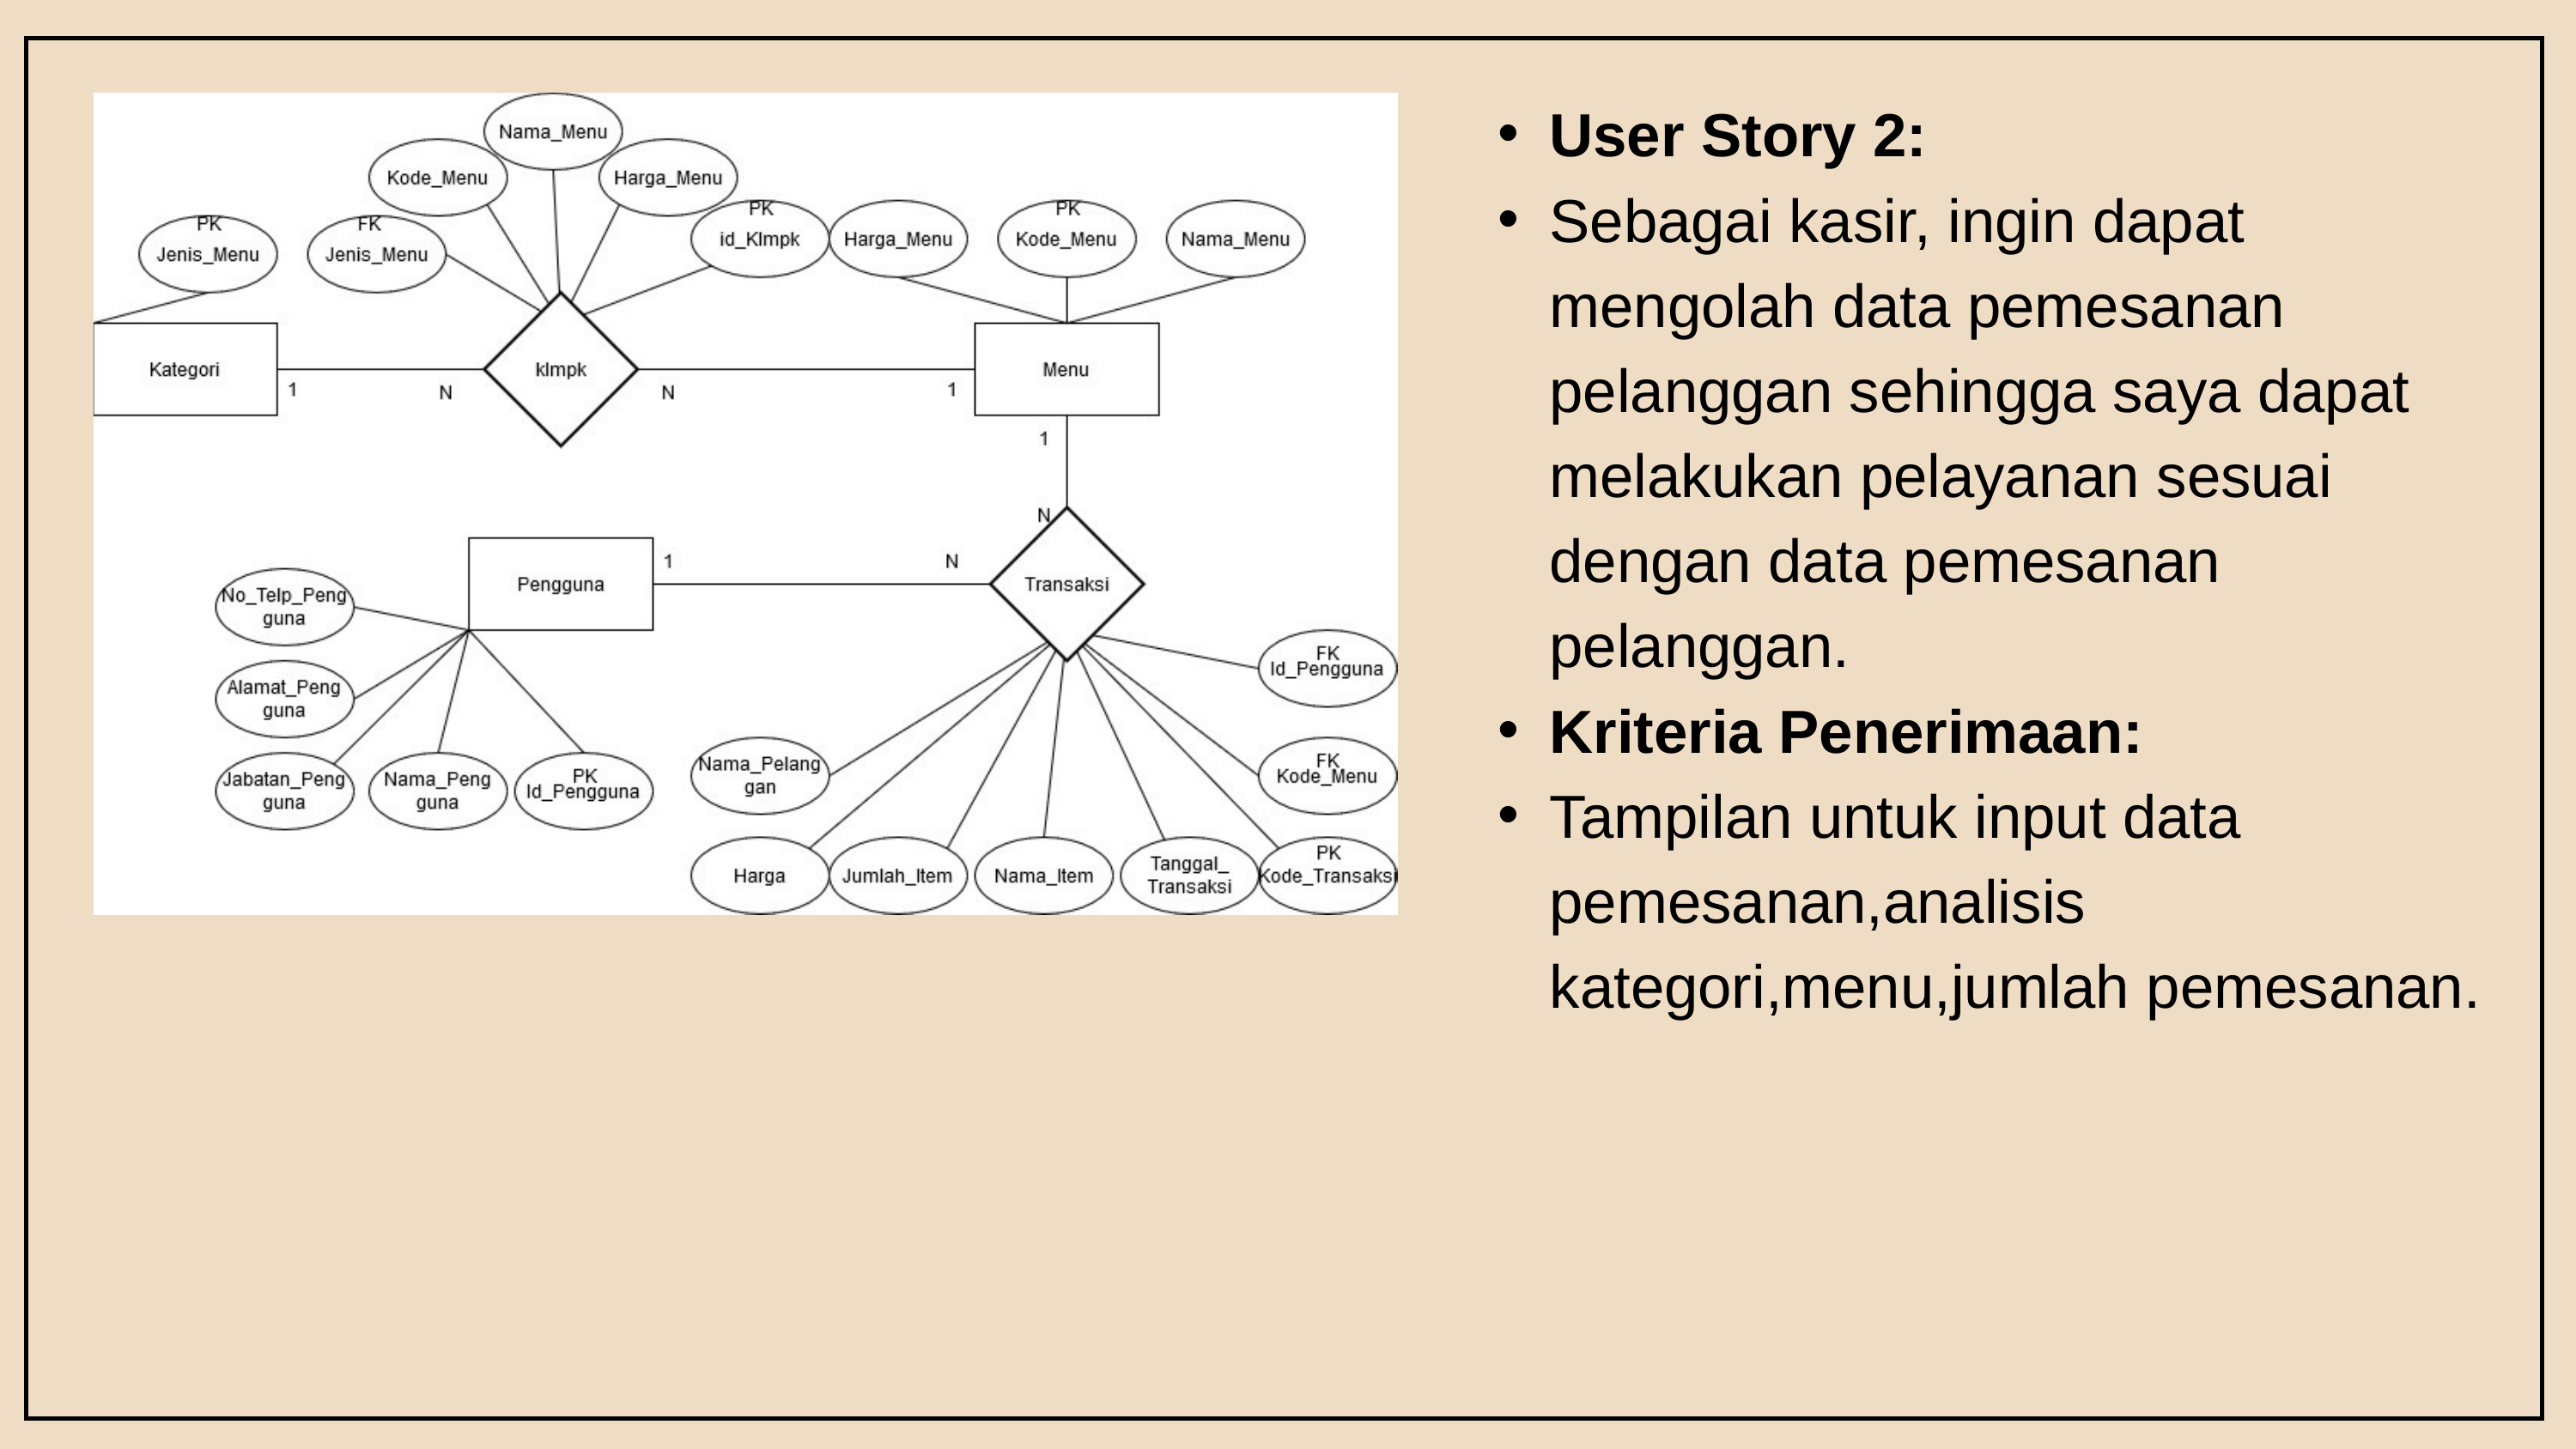

User Story 2:
Sebagai kasir, ingin dapat mengolah data pemesanan pelanggan sehingga saya dapat melakukan pelayanan sesuai dengan data pemesanan pelanggan.
Kriteria Penerimaan:
Tampilan untuk input data pemesanan,analisis kategori,menu,jumlah pemesanan.